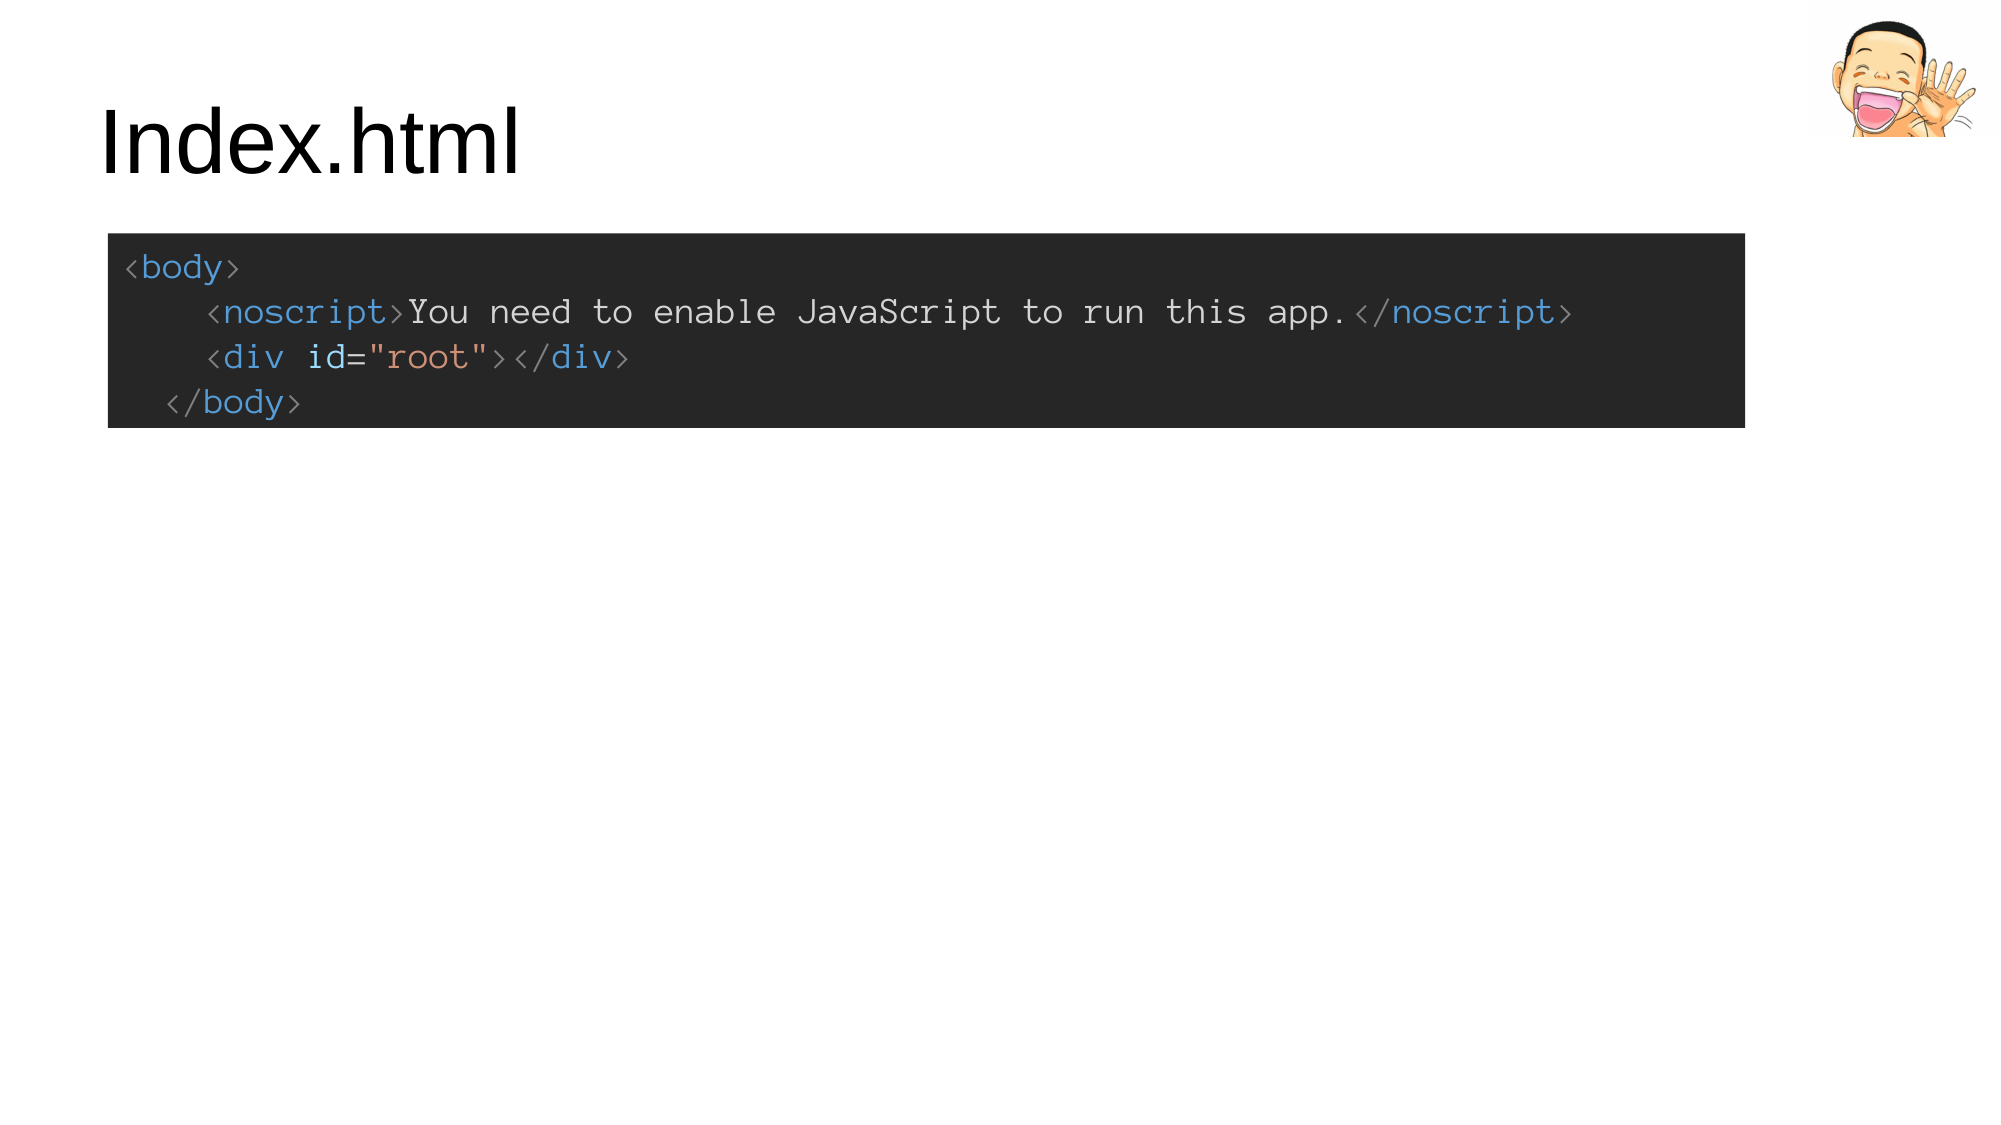

# Index.html
<body>
    <noscript>You need to enable JavaScript to run this app.</noscript>
    <div id="root"></div>
  </body>